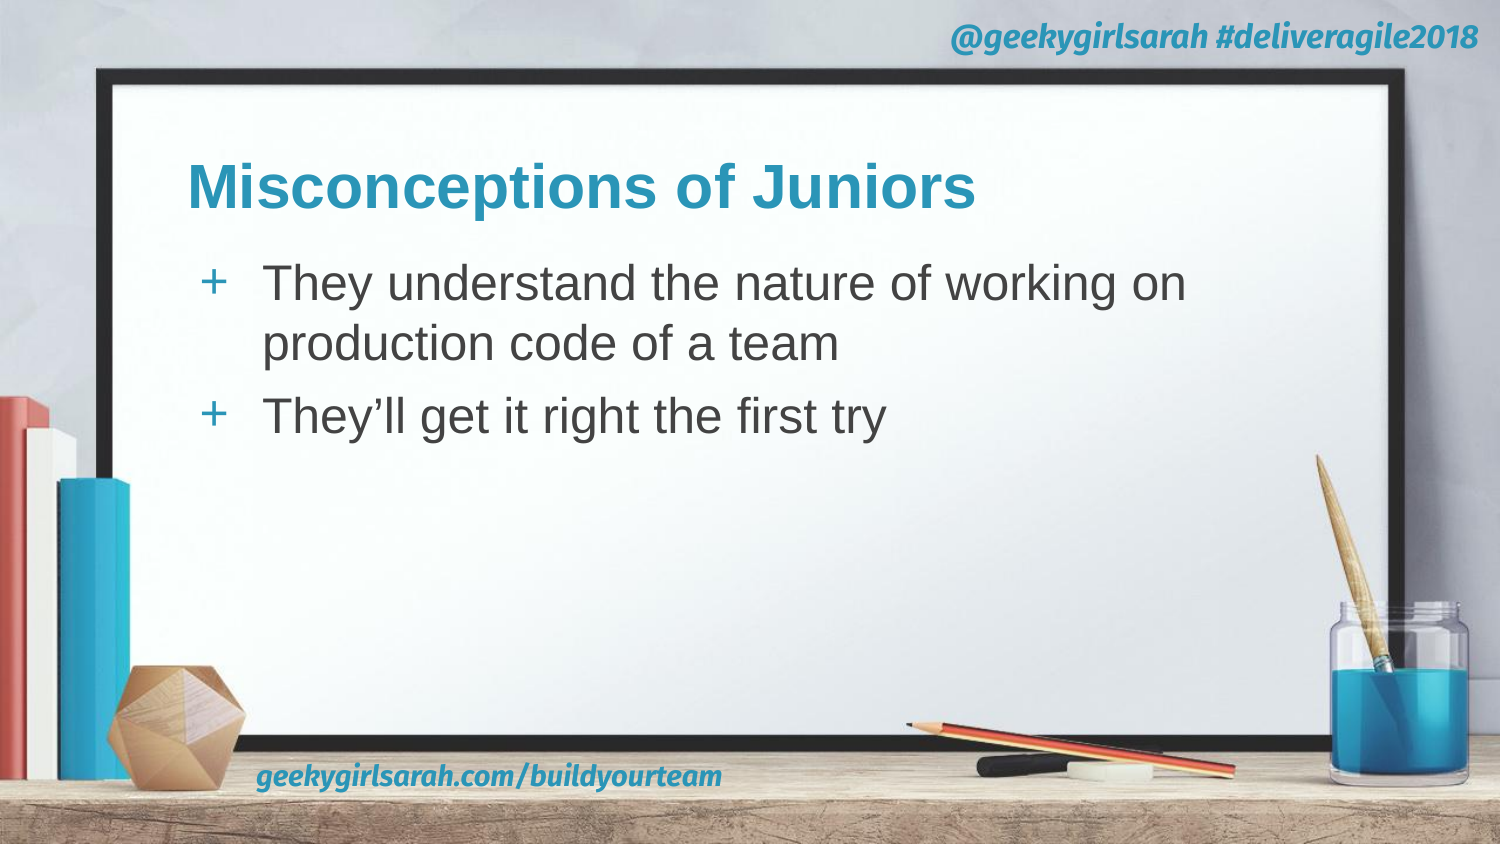

# Misconceptions of Juniors
They understand the nature of working on production code of a team
They’ll get it right the first try